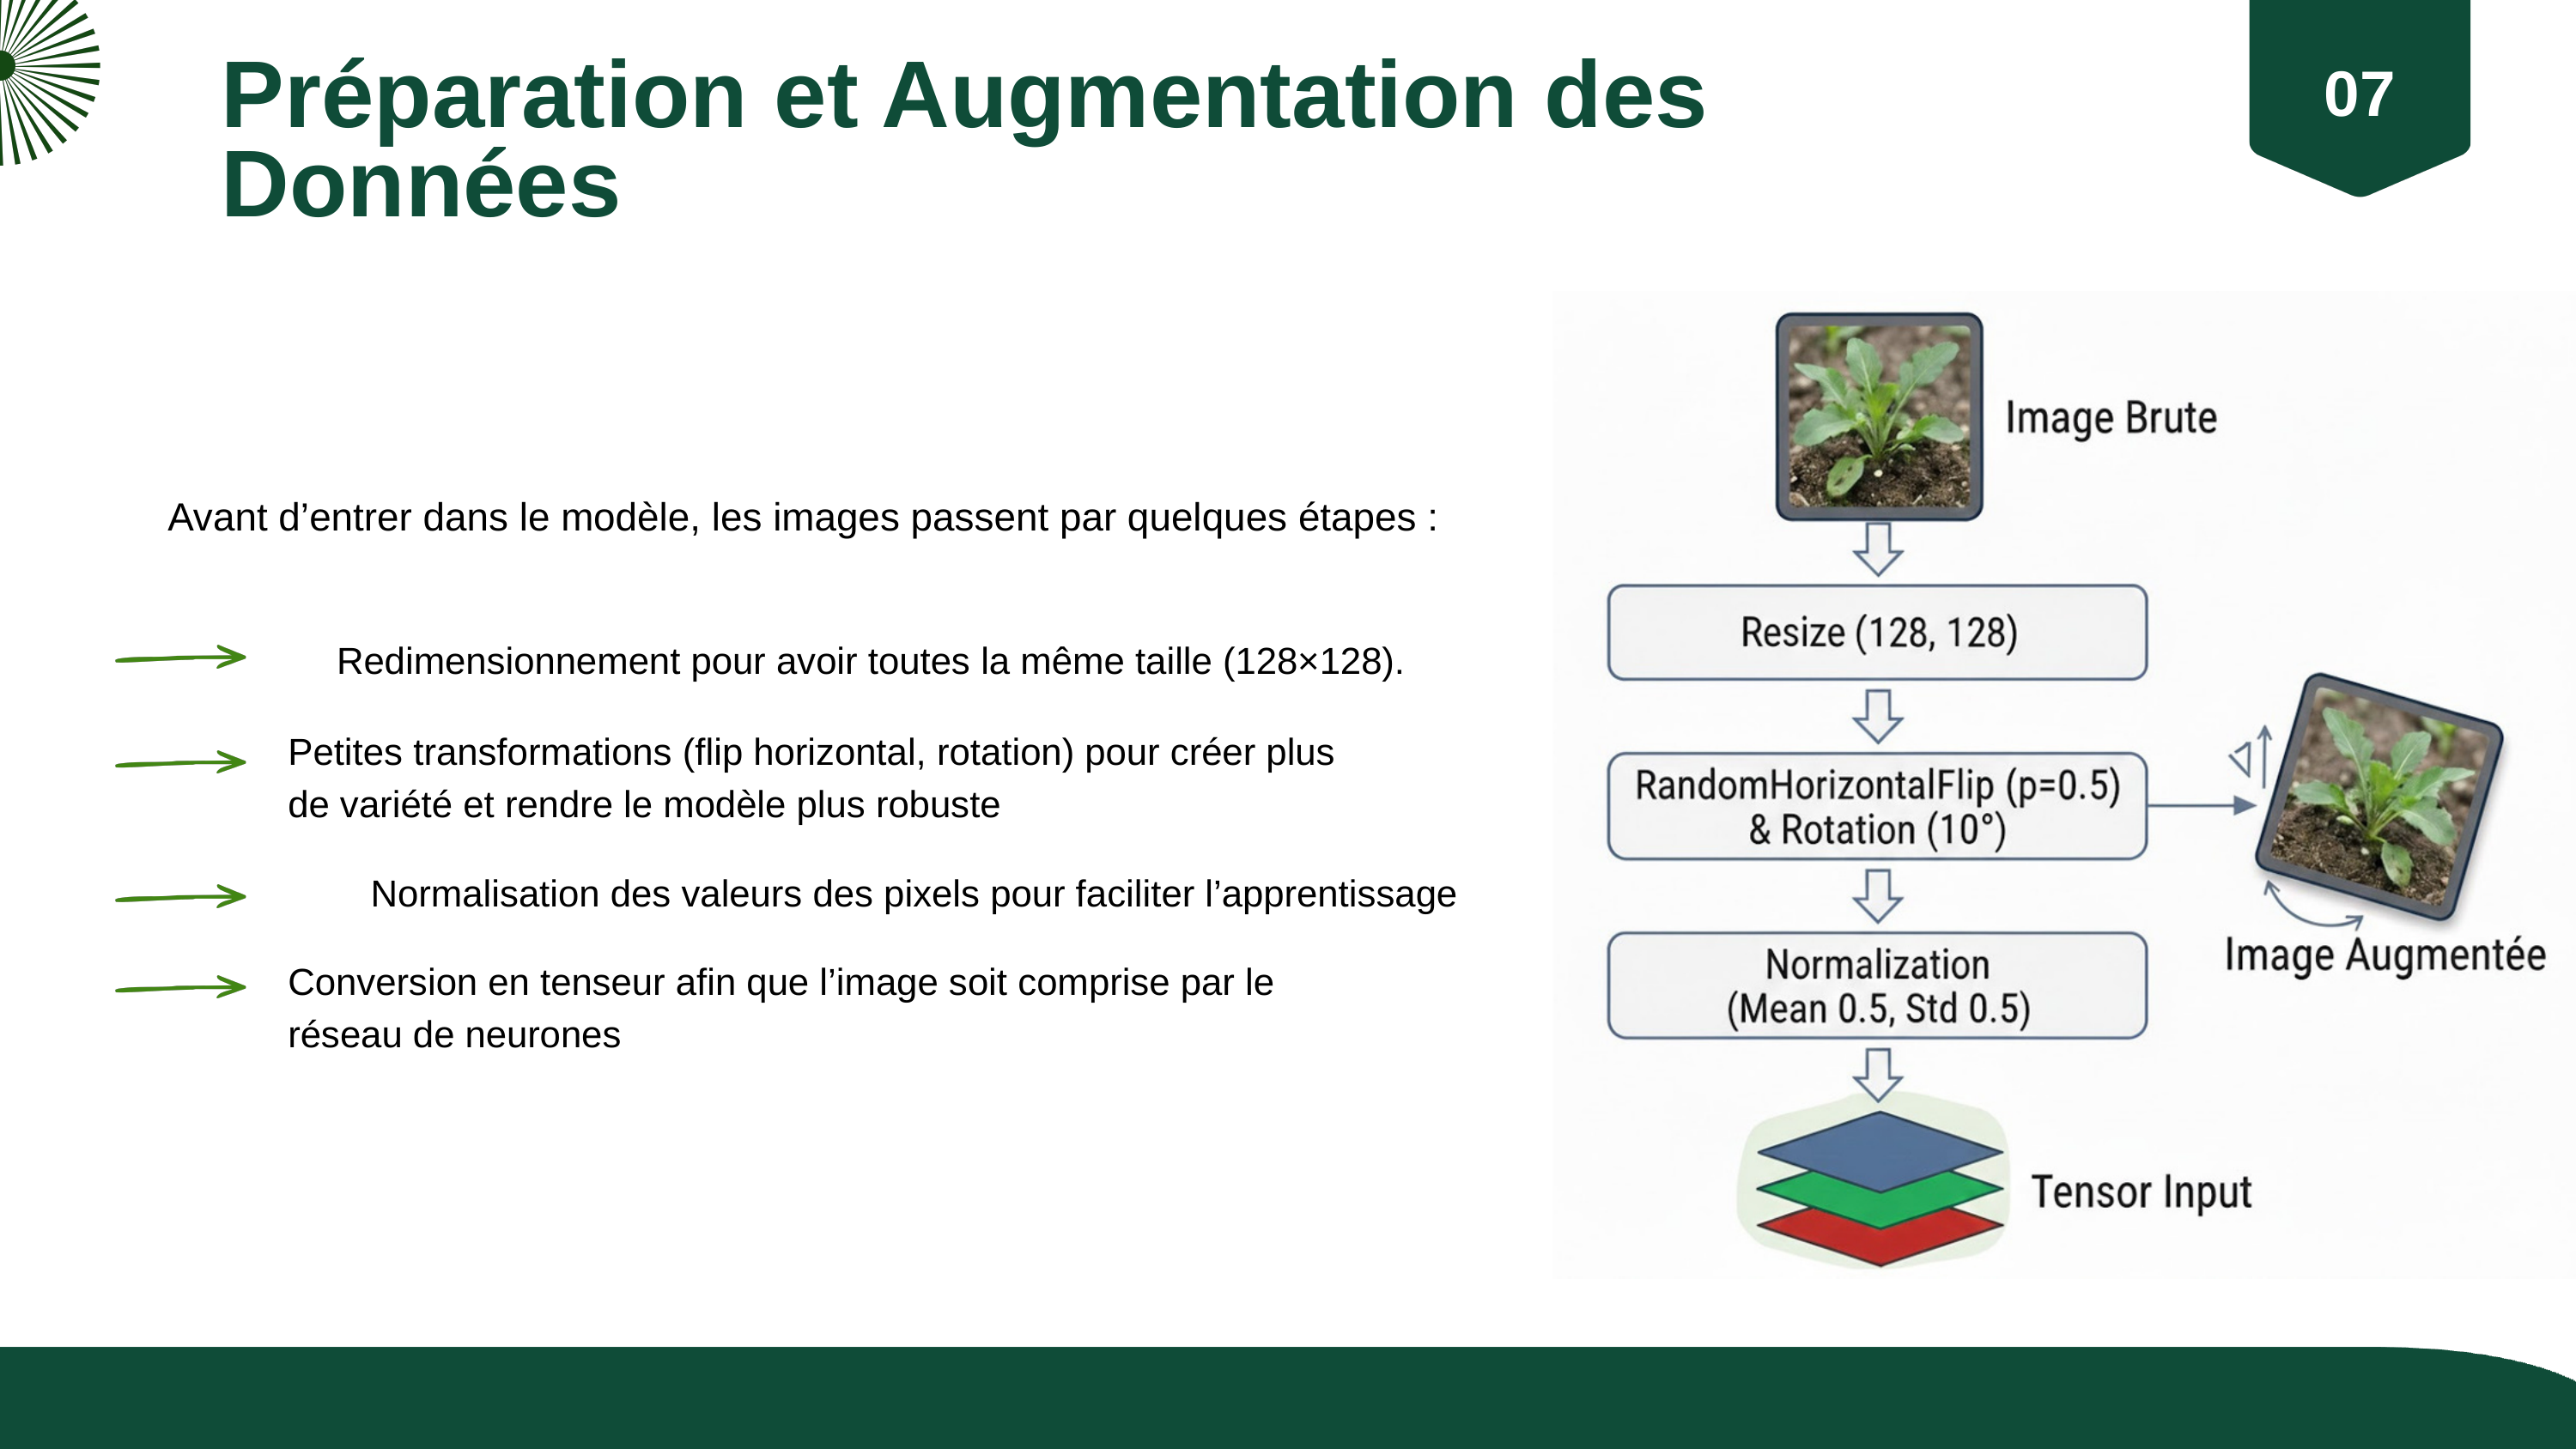

07
Préparation et Augmentation des Données

Avant d’entrer dans le modèle, les images passent par quelques étapes :
Redimensionnement pour avoir toutes la même taille (128×128).

Petites transformations (flip horizontal, rotation) pour créer plus de variété et rendre le modèle plus robuste

Normalisation des valeurs des pixels pour faciliter l’apprentissage

Conversion en tenseur afin que l’image soit comprise par le réseau de neurones